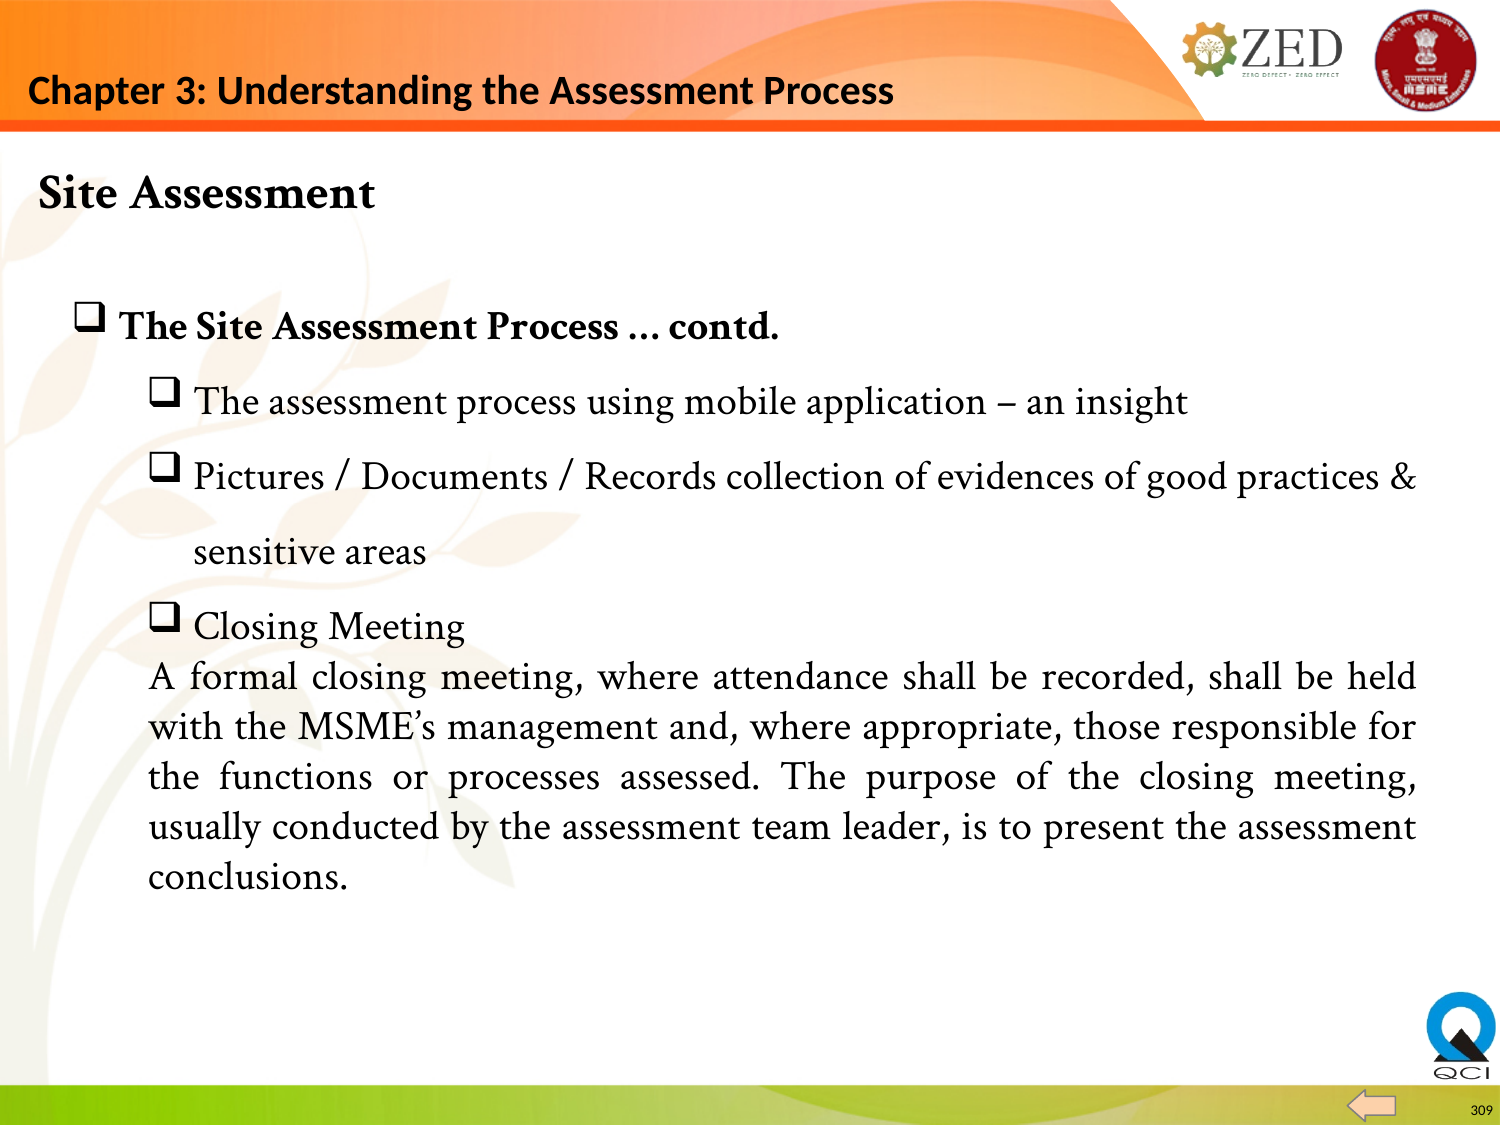

# Chapter 3: Understanding the Assessment Process
Site Assessment
The Site Assessment Process … contd.
The assessment process using mobile application – an insight
Pictures / Documents / Records collection of evidences of good practices & sensitive areas
Closing Meeting
A formal closing meeting, where attendance shall be recorded, shall be held with the MSME’s management and, where appropriate, those responsible for the functions or processes assessed. The purpose of the closing meeting, usually conducted by the assessment team leader, is to present the assessment conclusions.